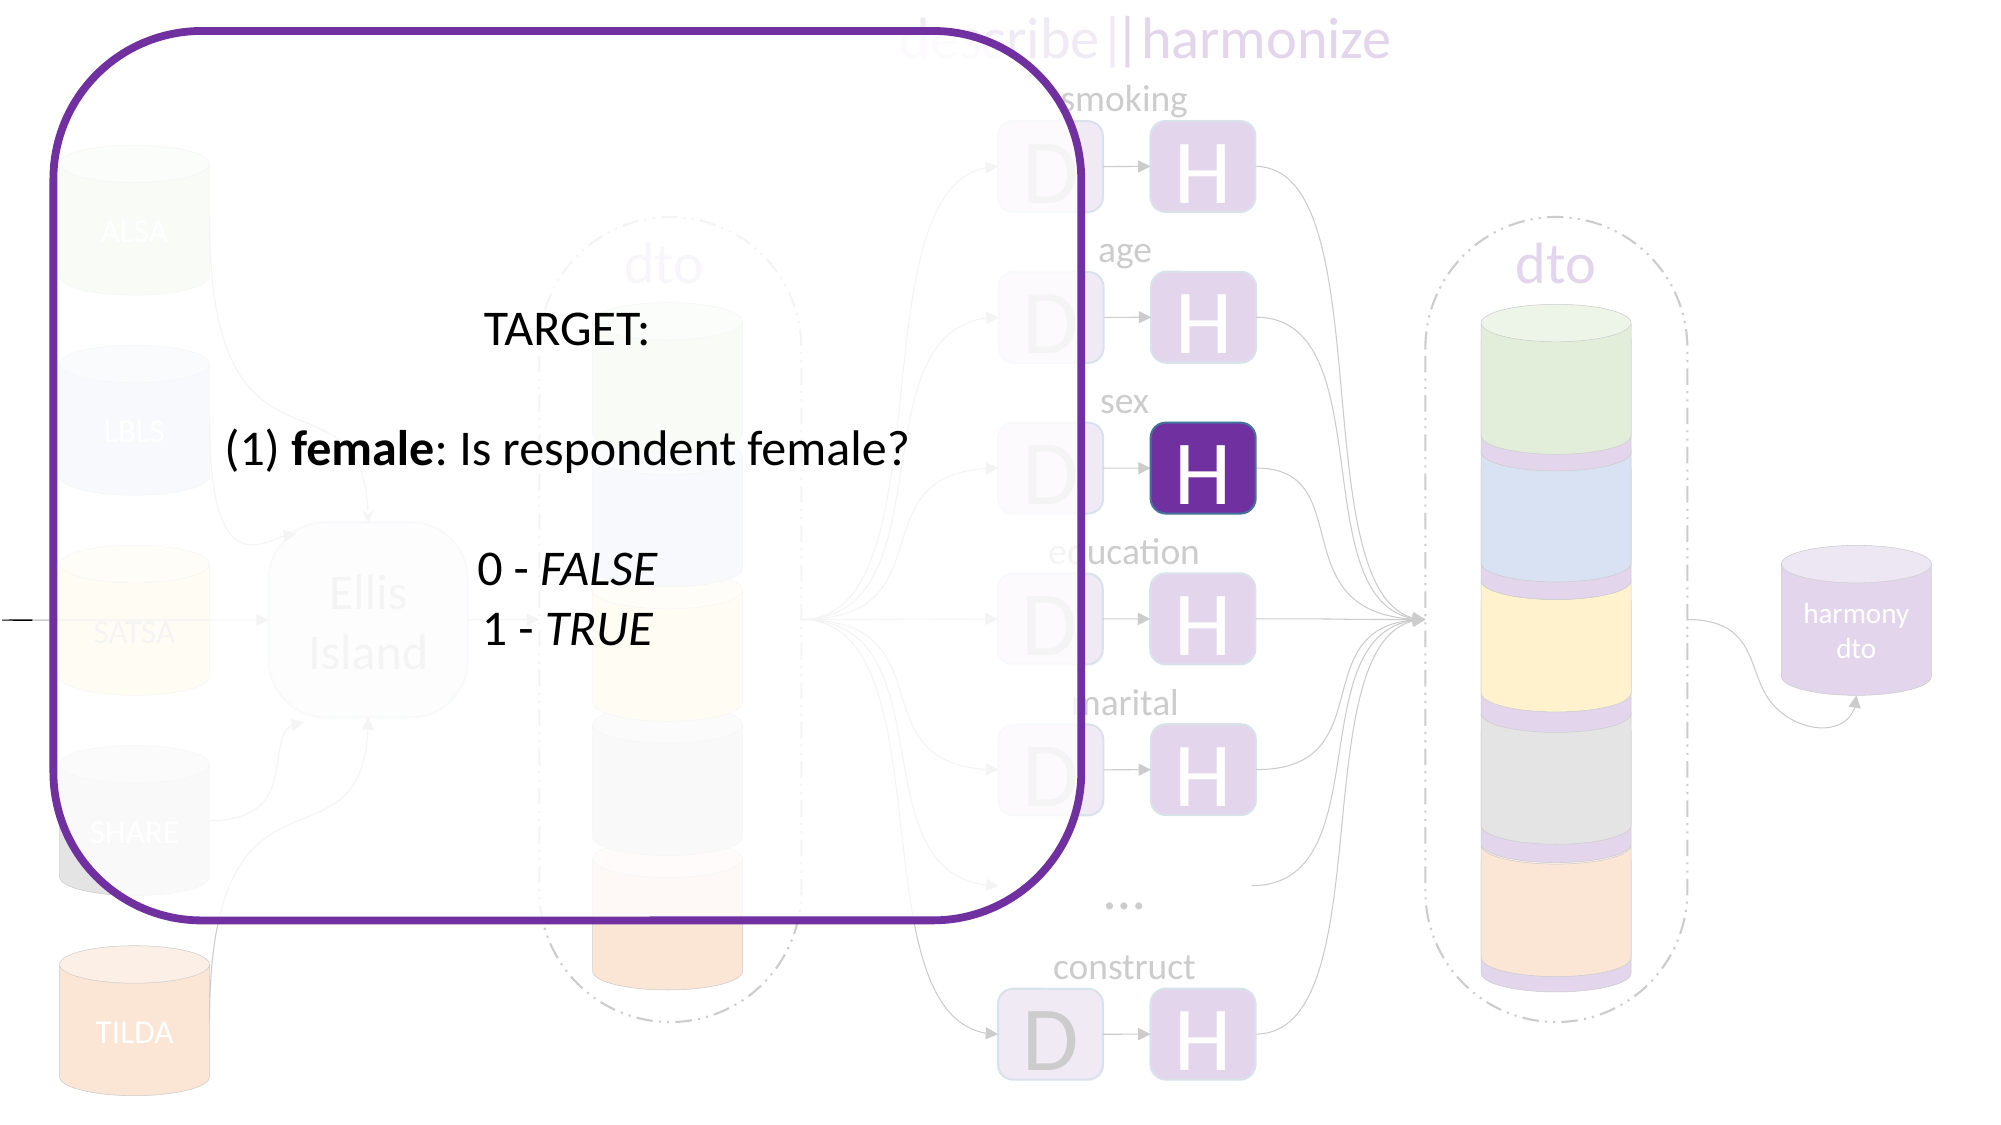

describe|
|harmonize

TARGET:

(1) female: Is respondent female?

0 - FALSE
1 - TRUE
smoking
H
D
ALSA
dto
dto

age
H
D

LBLS
sex
D
H
education
H
D
Ellis
Island
SATSA
harmony
dto
marital
H
D
SHARE
…
construct
H
D
TILDA